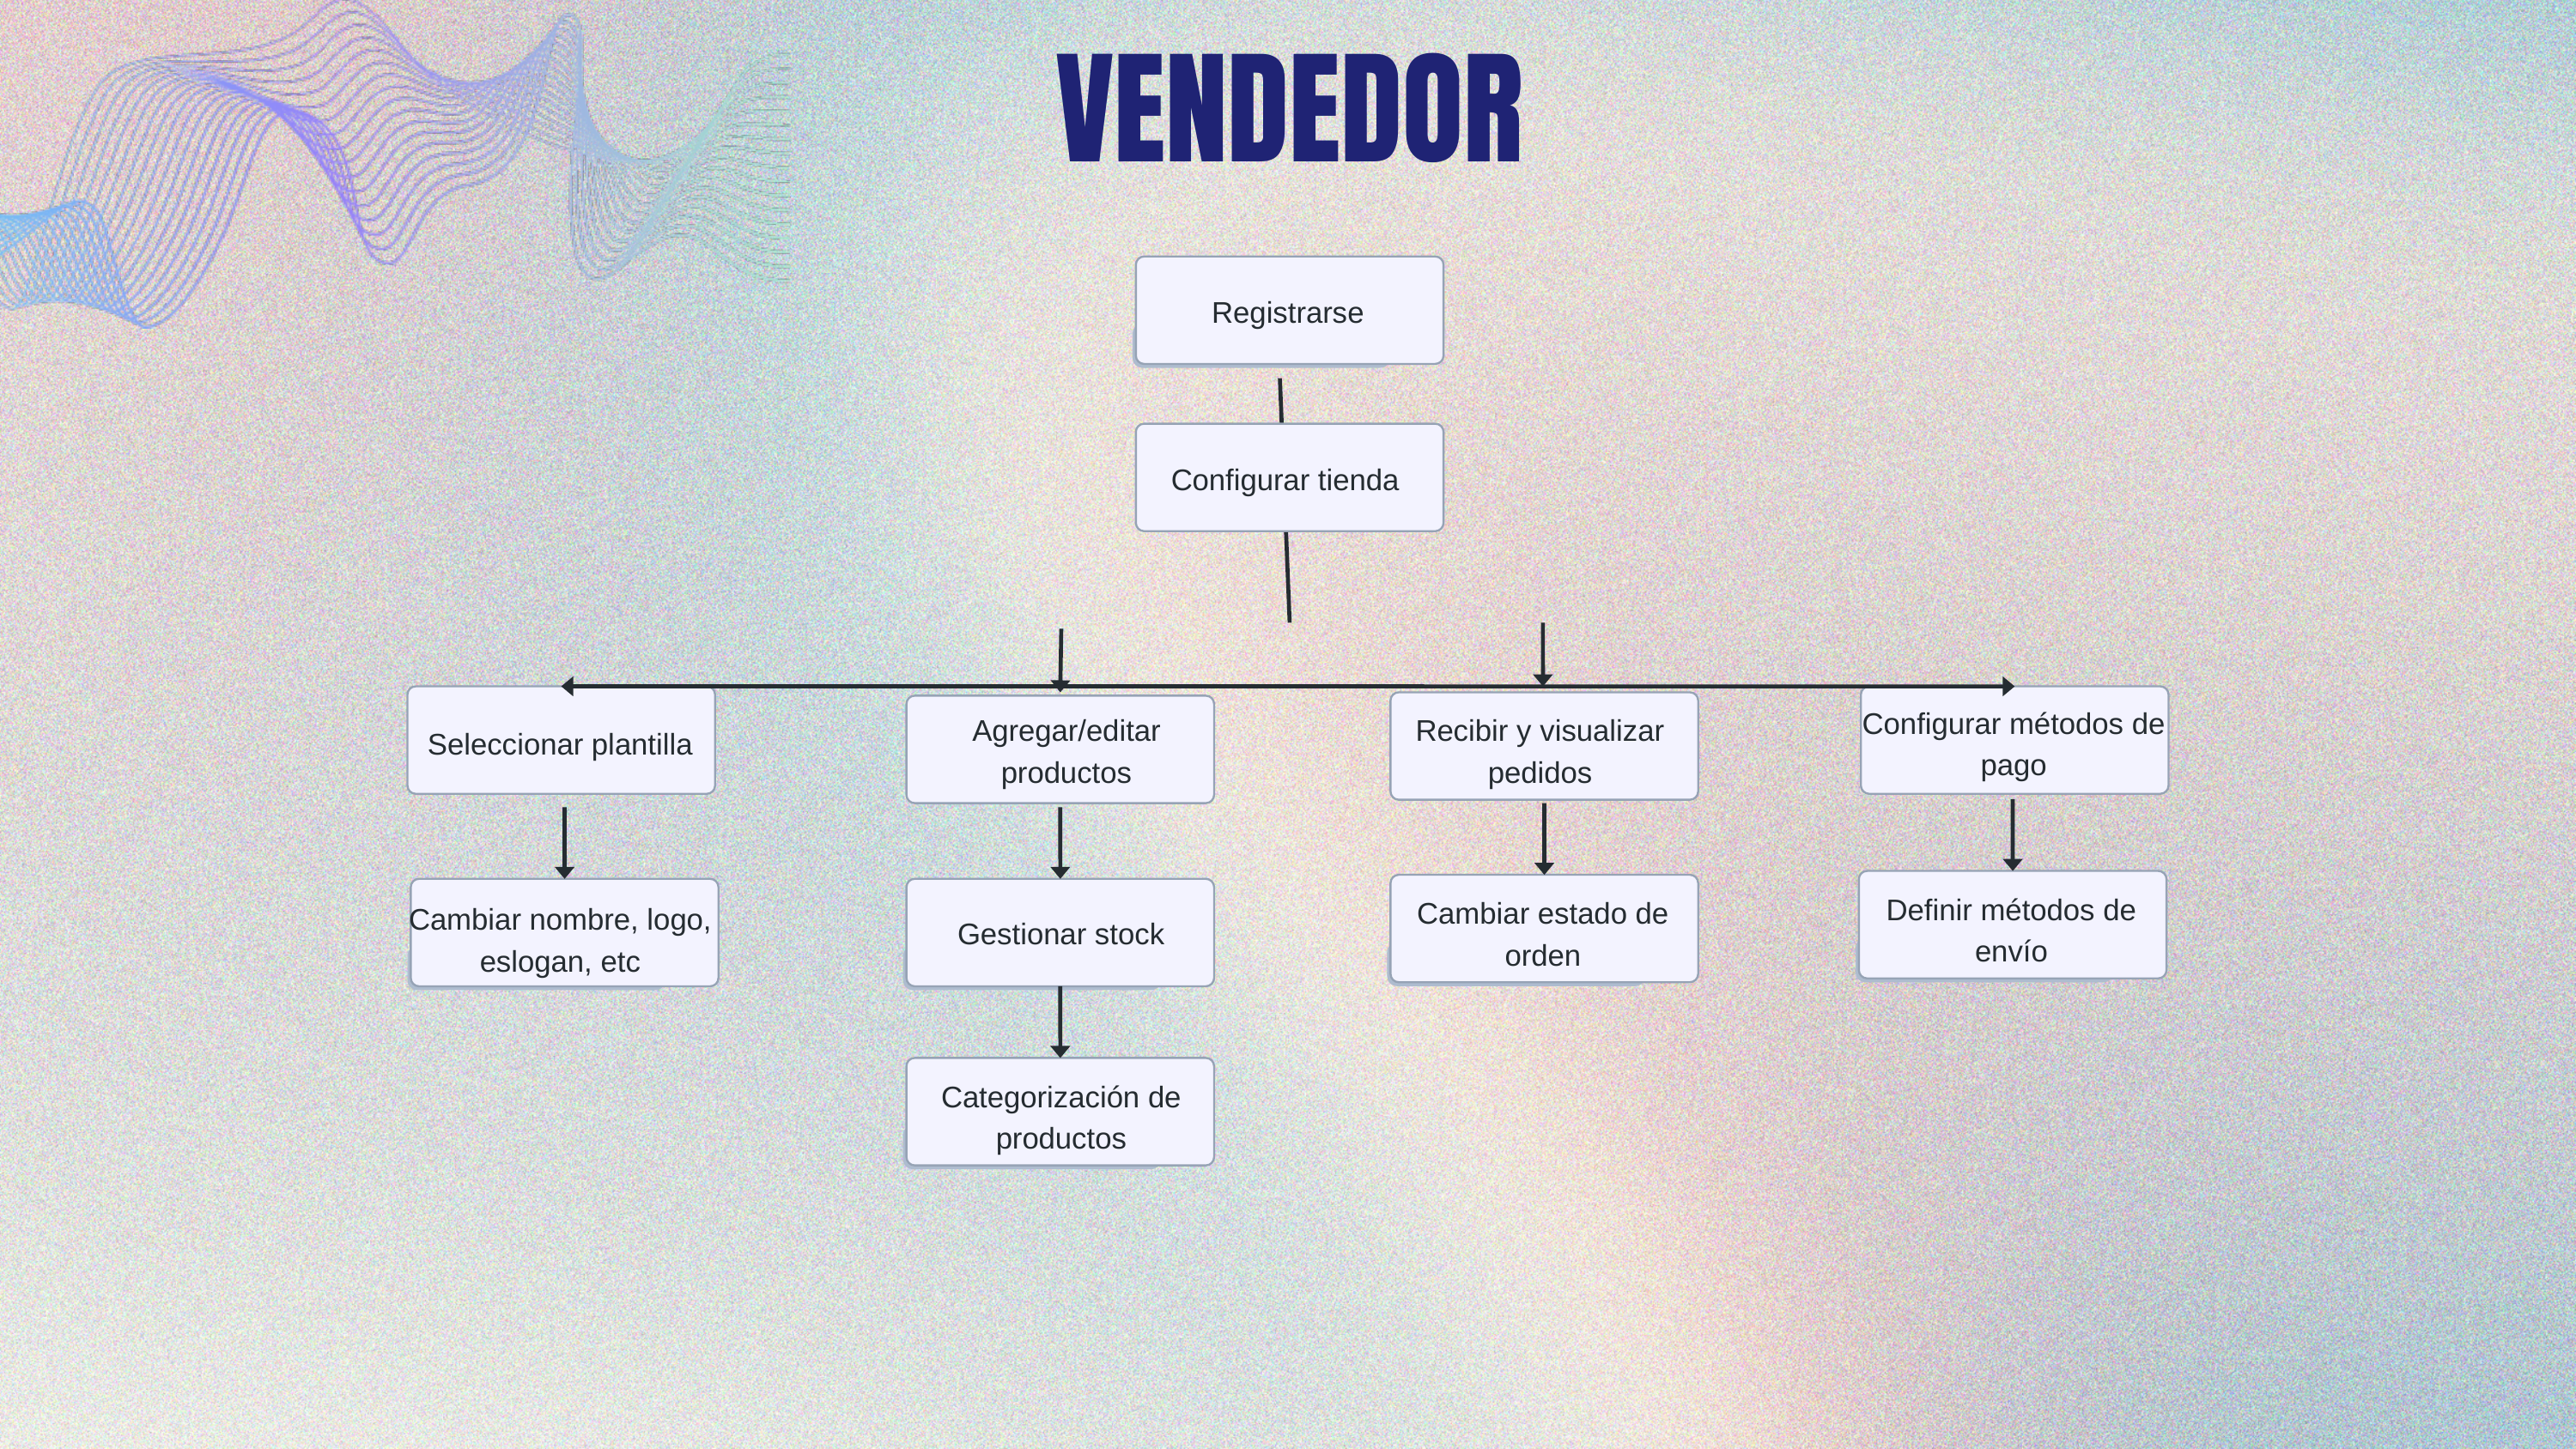

VENDEDOR

Registrarse

Configurar tienda

Configurar métodos de pago
Agregar/editar productos
Recibir y visualizar pedidos
Seleccionar plantilla

Definir métodos de envío
Cambiar estado de orden
Cambiar nombre, logo, eslogan, etc
Gestionar stock

Categorización de productos